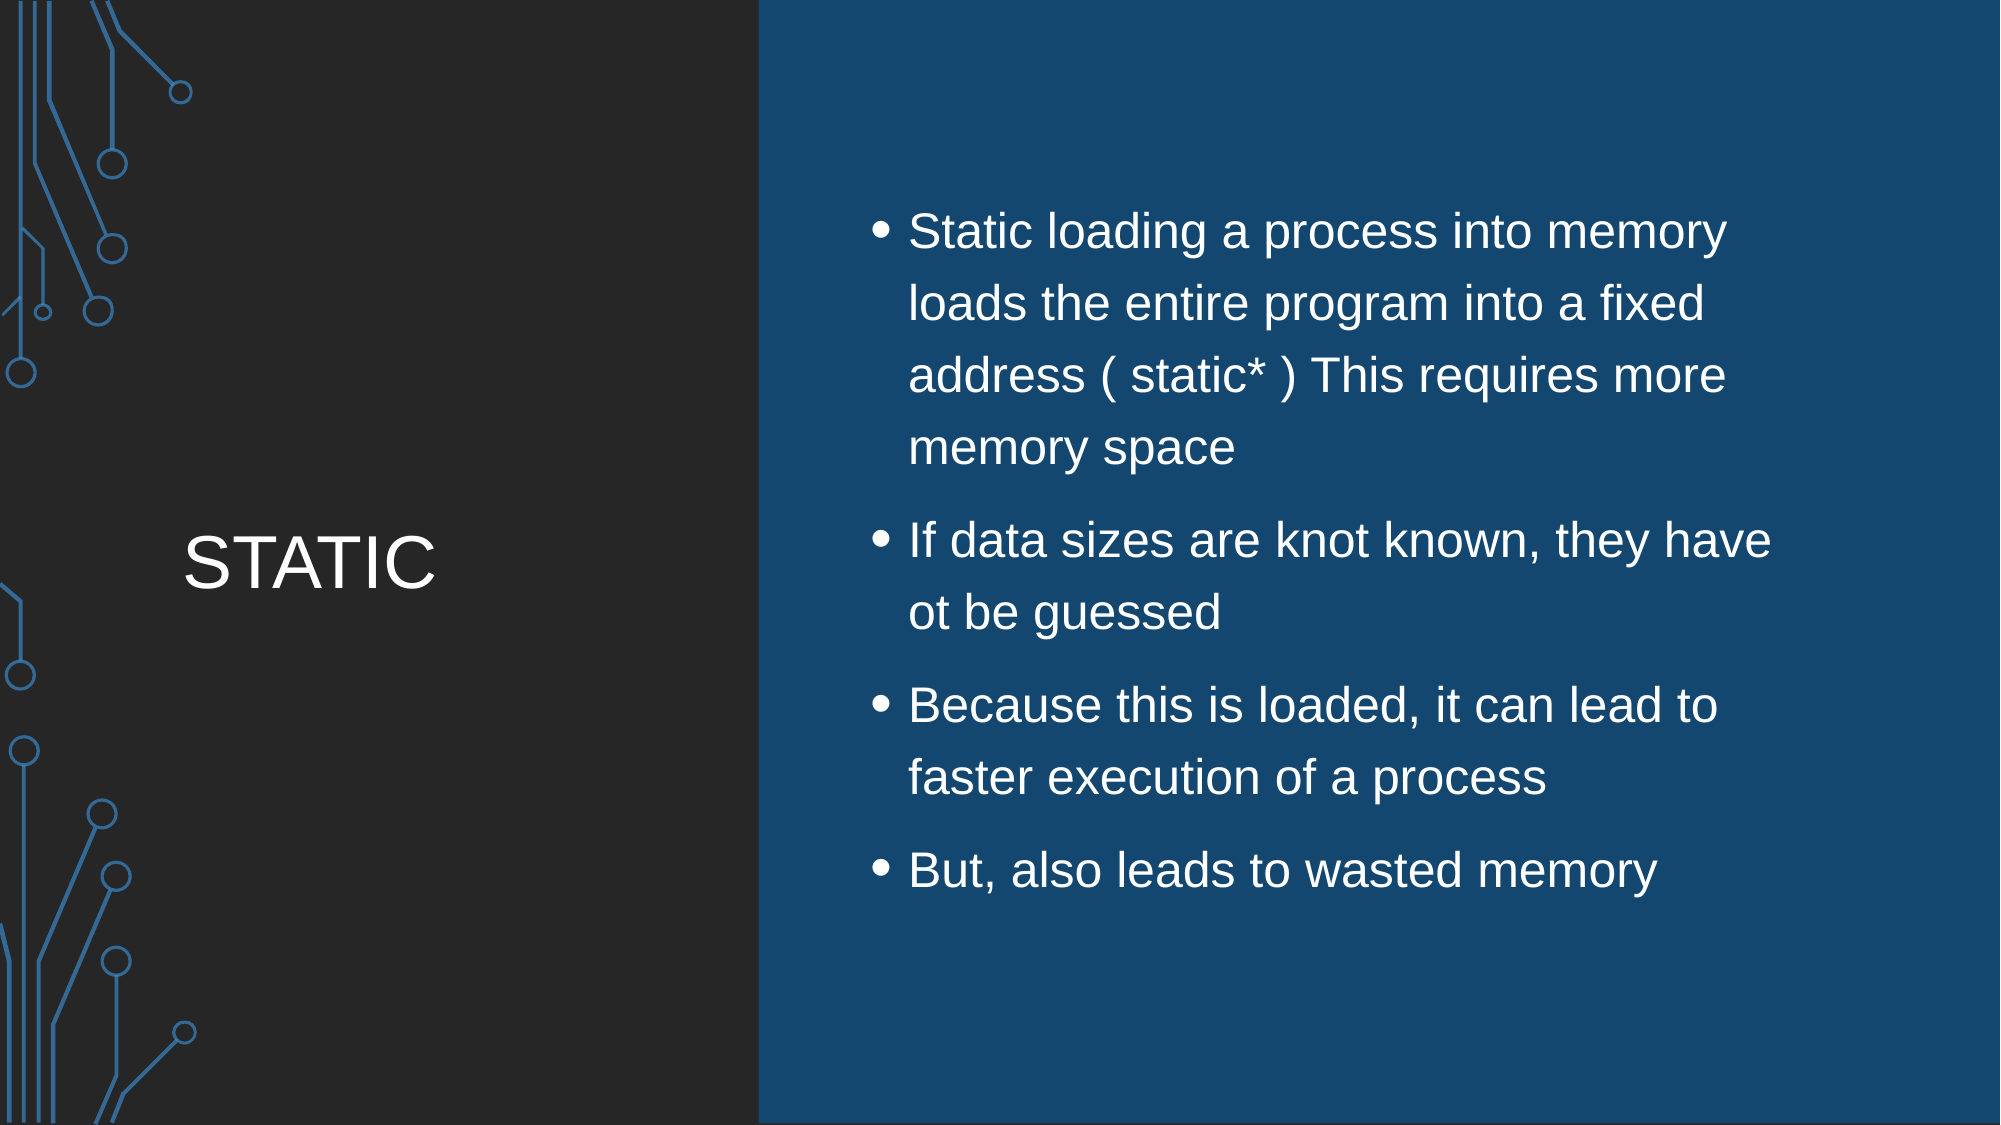

# Static
Static loading a process into memory loads the entire program into a fixed address ( static* ) This requires more memory space
If data sizes are knot known, they have ot be guessed
Because this is loaded, it can lead to faster execution of a process
But, also leads to wasted memory